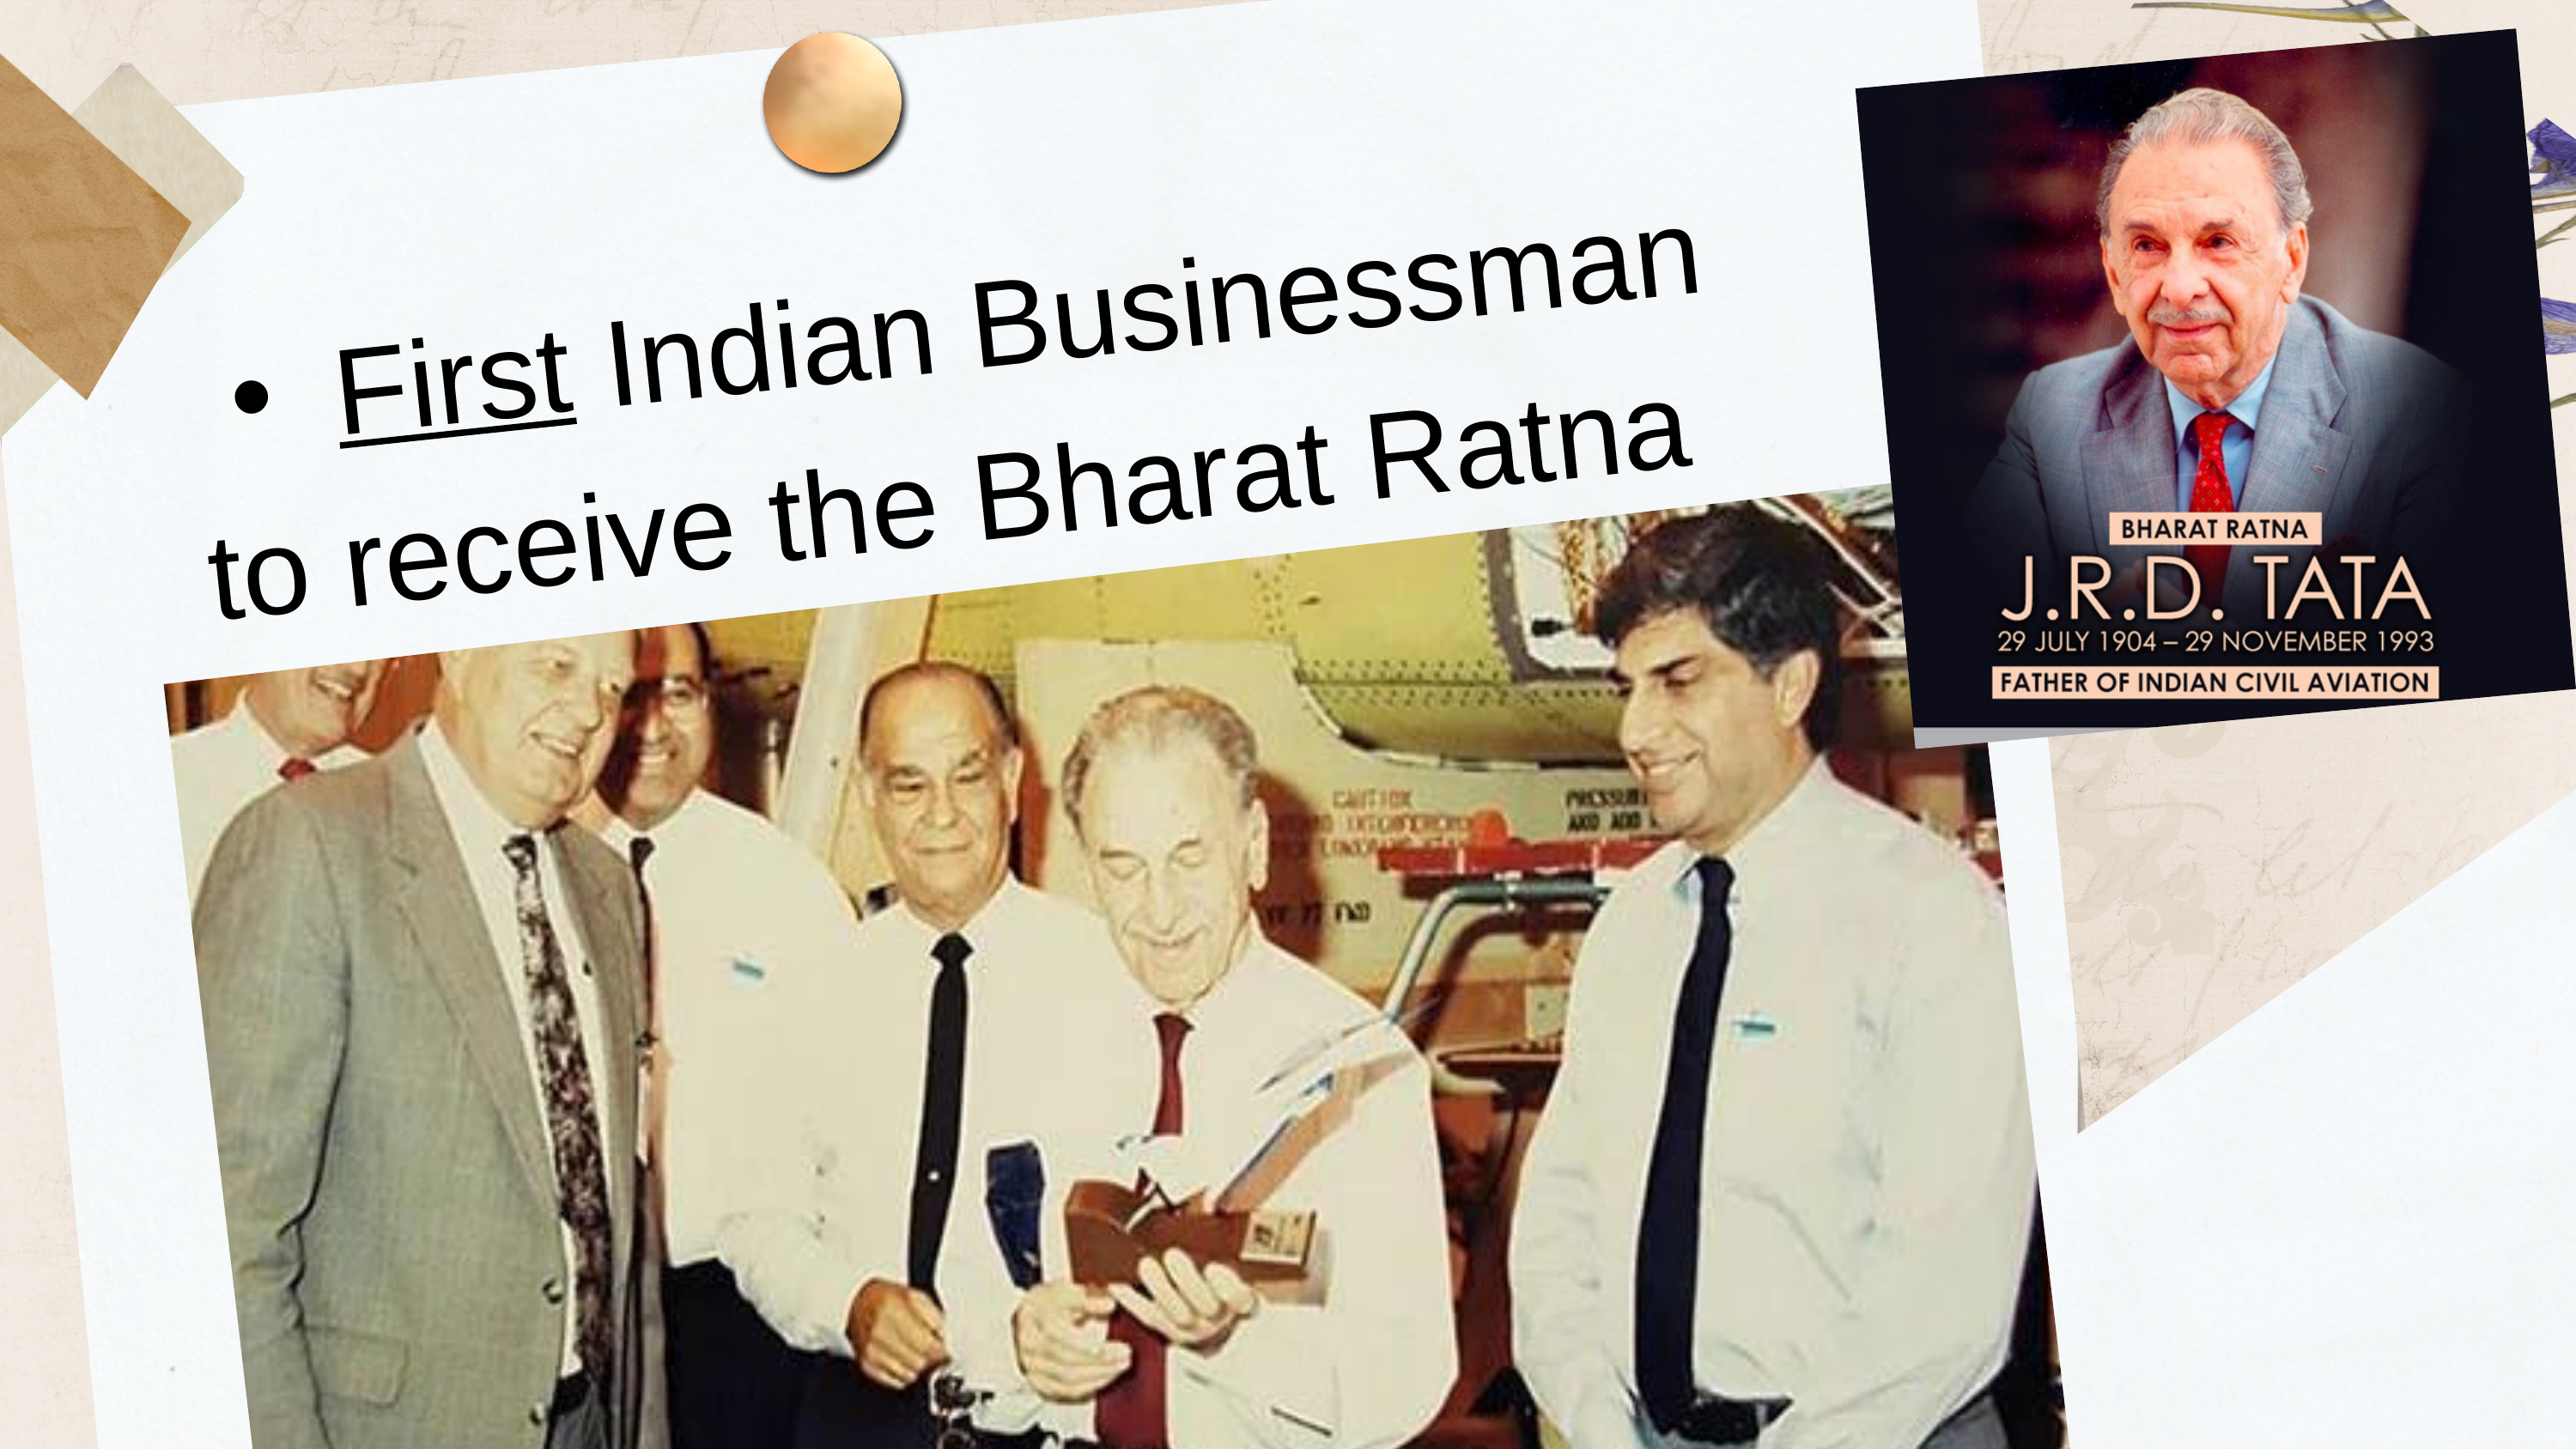

First Indian Businessman
to receive the Bharat Ratna